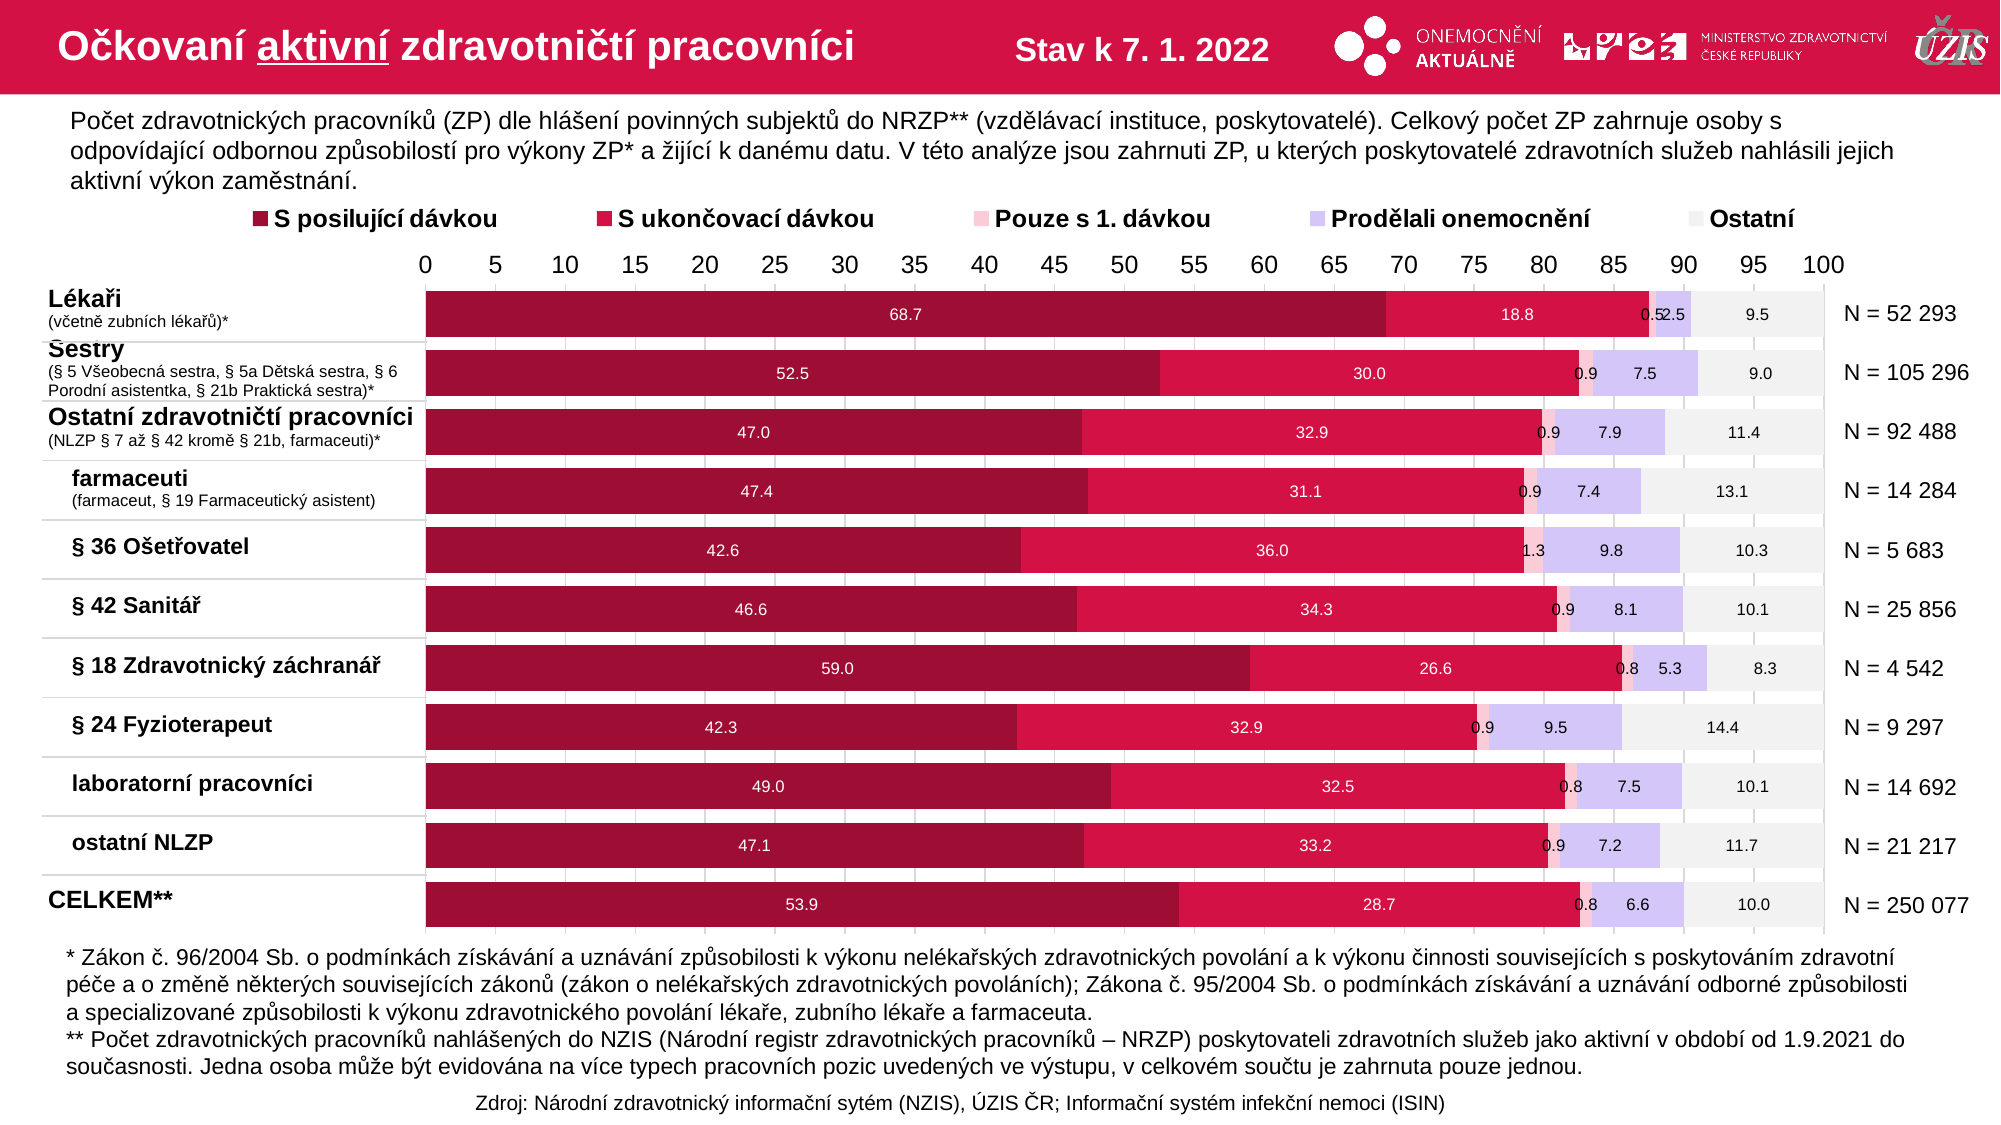

# Očkovaní aktivní zdravotničtí pracovníci
Stav k 7. 1. 2022
Počet zdravotnických pracovníků (ZP) dle hlášení povinných subjektů do NRZP** (vzdělávací instituce, poskytovatelé). Celkový počet ZP zahrnuje osoby s odpovídající odbornou způsobilostí pro výkony ZP* a žijící k danému datu. V této analýze jsou zahrnuti ZP, u kterých poskytovatelé zdravotních služeb nahlásili jejich aktivní výkon zaměstnání.

### Chart

| Category | S posilující dávkou | S ukončovací dávkou | Pouze s 1. dávkou | Prodělali onemocnění | Ostatní |
|---|---|---|---|---|---|
| Lékaři | 68.72622 | 18.77307 | 0.50676 | 2.516589 | 9.477368 |
| Sestry | 52.54806 | 29.9755 | 0.9468546 | 7.545396 | 8.984197 |
| Ostatní ZP | 46.96177 | 32.91562 | 0.9179569 | 7.851829 | 11.35282 |
|    farmaceuti | 47.40969 | 31.12574 | 0.9381126 | 7.434892 | 13.09157 |
|    § 36 Ošetřovatel | 42.56555 | 36.01971 | 1.3373218 | 9.818758 | 10.25867 |
|    § 42 Sanitář | 46.58106 | 34.33246 | 0.9282178 | 8.060025 | 10.09824 |
|    § 18 Zdravotnický záchranář | 58.96081 | 26.59621 | 0.8146191 | 5.306033 | 8.322325 |
|    § 24 Fyzioterapeut | 42.30397 | 32.87082 | 0.9142734 | 9.497687 | 14.41325 |
|    laboratorní pracovníci | 49.0471 | 32.47345 | 0.816771 | 7.5211 | 10.14157 |
|    ostatní NLZP | 47.08017 | 33.17623 | 0.8860819 | 7.182919 | 11.6746 |
| CELKEM | 53.86501 | 28.72035 | 0.84414 | 6.607165 | 9.963331 |
| Lékaři (včetně zubních lékařů)\* |
| --- |
| Sestry (§ 5 Všeobecná sestra, § 5a Dětská sestra, § 6 Porodní asistentka, § 21b Praktická sestra)\* |
| Ostatní zdravotničtí pracovníci (NLZP § 7 až § 42 kromě § 21b, farmaceuti)\* |
| farmaceuti (farmaceut, § 19 Farmaceutický asistent) |
| § 36 Ošetřovatel |
| § 42 Sanitář |
| § 18 Zdravotnický záchranář |
| § 24 Fyzioterapeut |
| laboratorní pracovníci |
| ostatní NLZP |
| CELKEM\*\* |
| N = 52 293 |
| --- |
| N = 105 296 |
| N = 92 488 |
| N = 14 284 |
| N = 5 683 |
| N = 25 856 |
| N = 4 542 |
| N = 9 297 |
| N = 14 692 |
| N = 21 217 |
| N = 250 077 |
* Zákon č. 96/2004 Sb. o podmínkách získávání a uznávání způsobilosti k výkonu nelékařských zdravotnických povolání a k výkonu činnosti souvisejících s poskytováním zdravotní péče a o změně některých souvisejících zákonů (zákon o nelékařských zdravotnických povoláních); Zákona č. 95/2004 Sb. o podmínkách získávání a uznávání odborné způsobilosti a specializované způsobilosti k výkonu zdravotnického povolání lékaře, zubního lékaře a farmaceuta.
** Počet zdravotnických pracovníků nahlášených do NZIS (Národní registr zdravotnických pracovníků – NRZP) poskytovateli zdravotních služeb jako aktivní v období od 1.9.2021 do současnosti. Jedna osoba může být evidována na více typech pracovních pozic uvedených ve výstupu, v celkovém součtu je zahrnuta pouze jednou.
Zdroj: Národní zdravotnický informační sytém (NZIS), ÚZIS ČR; Informační systém infekční nemoci (ISIN)